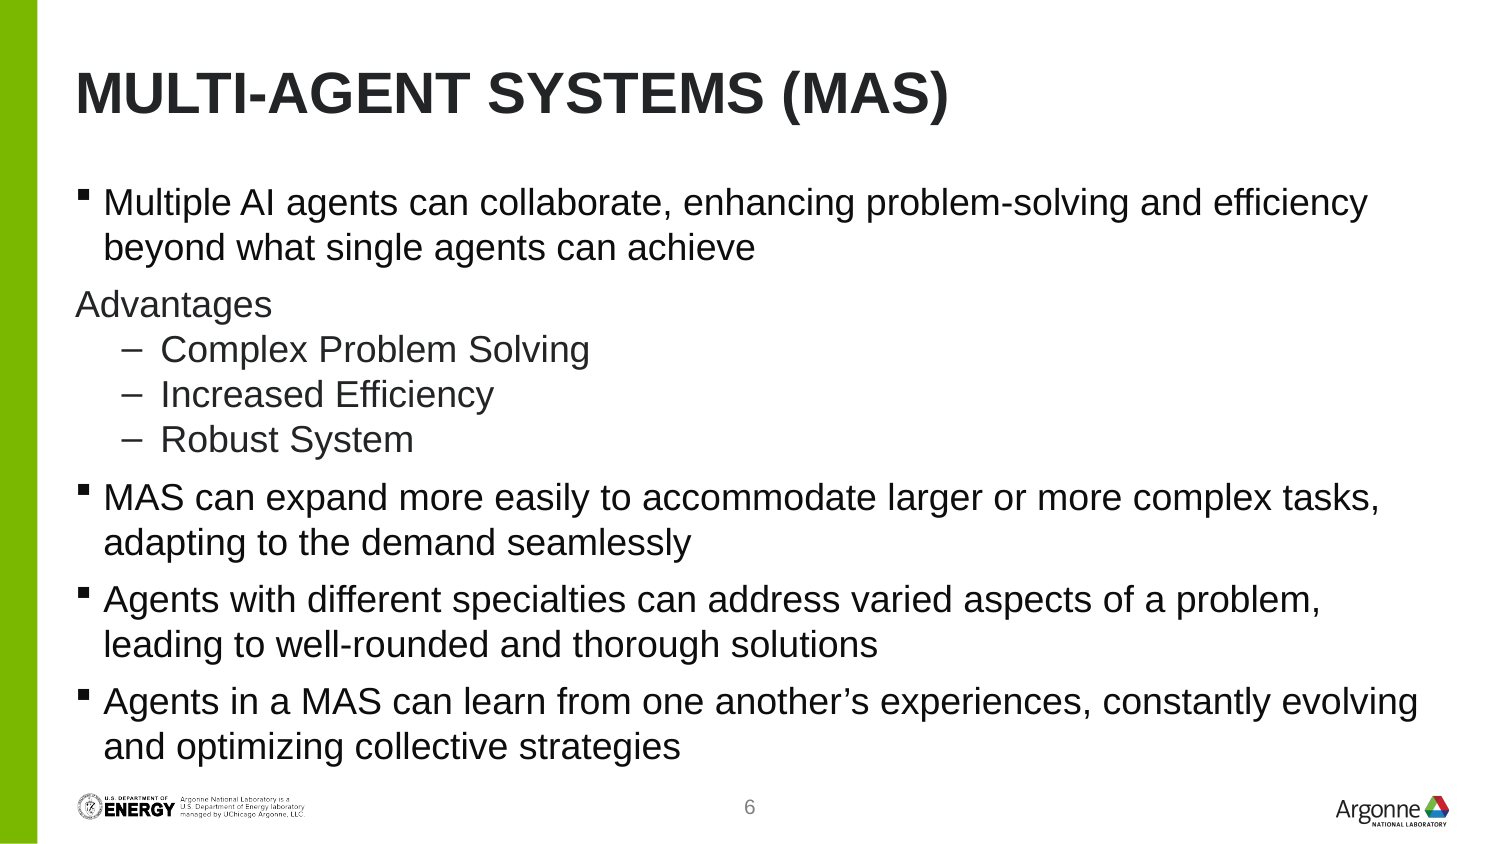

# Multi-Agent systems (MAS)
Multiple AI agents can collaborate, enhancing problem-solving and efficiency beyond what single agents can achieve
Advantages
Complex Problem Solving
Increased Efficiency
Robust System
MAS can expand more easily to accommodate larger or more complex tasks, adapting to the demand seamlessly
Agents with different specialties can address varied aspects of a problem, leading to well-rounded and thorough solutions
Agents in a MAS can learn from one another’s experiences, constantly evolving and optimizing collective strategies

6